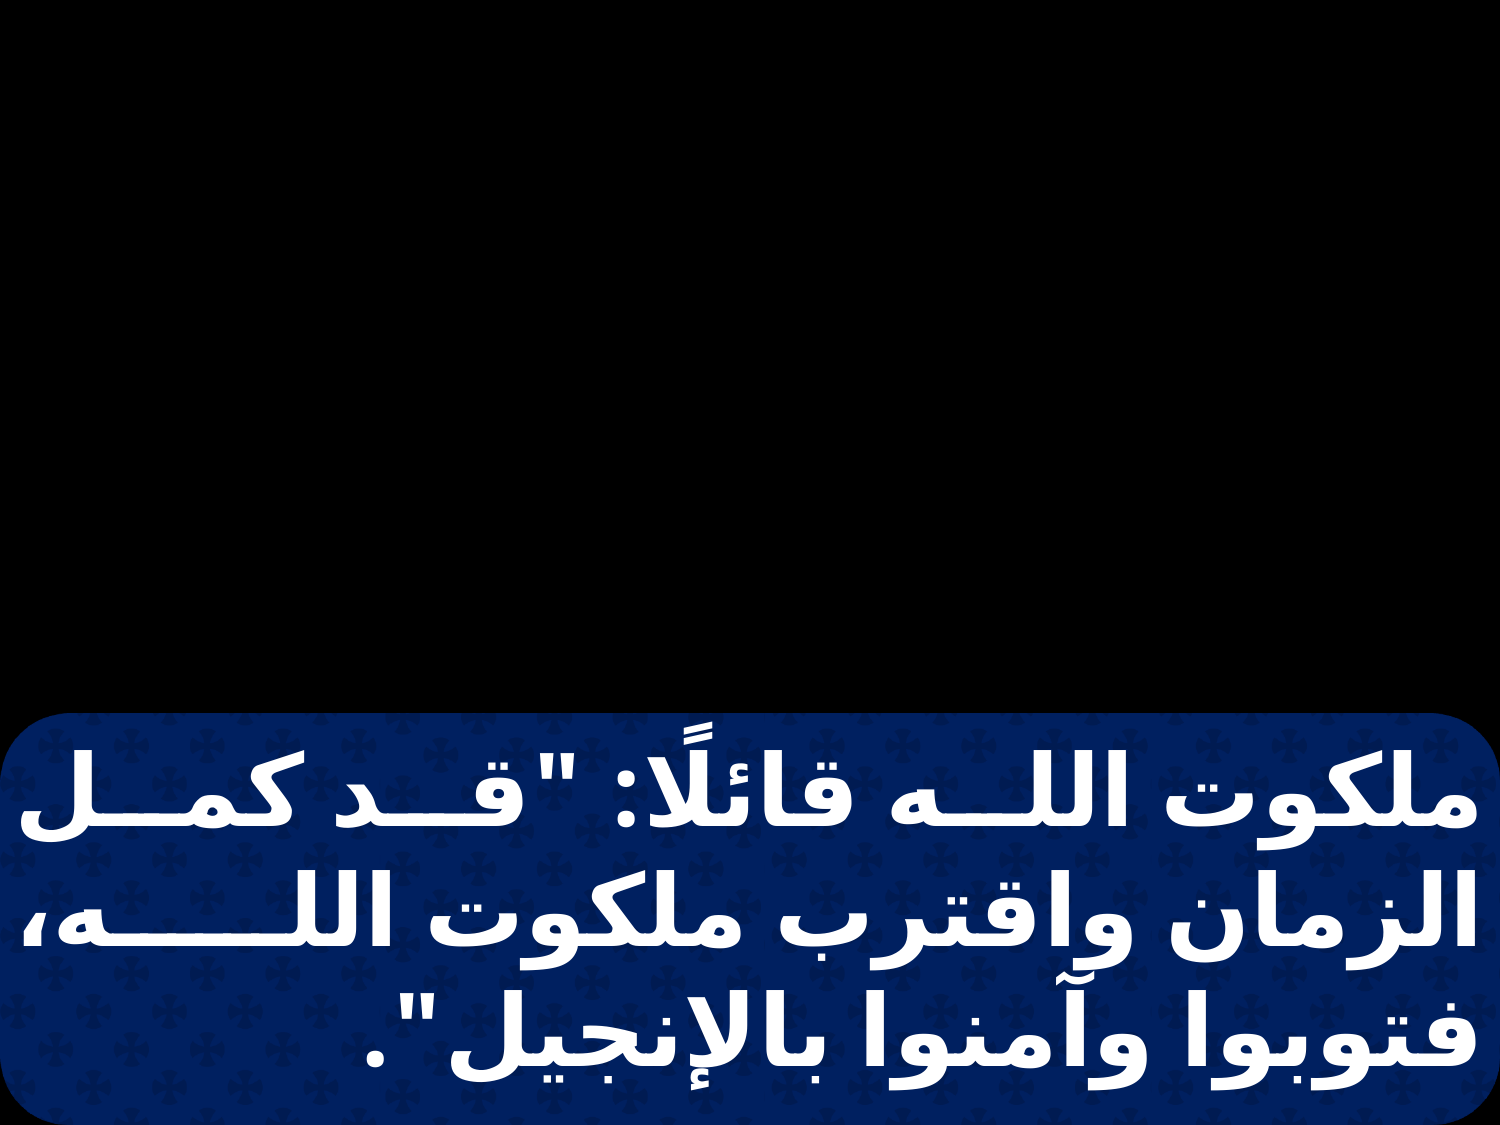

ملكوت الله قائلًا: "قد كمل الزمان واقترب ملكوت الله، فتوبوا وآمنوا بالإنجيل".